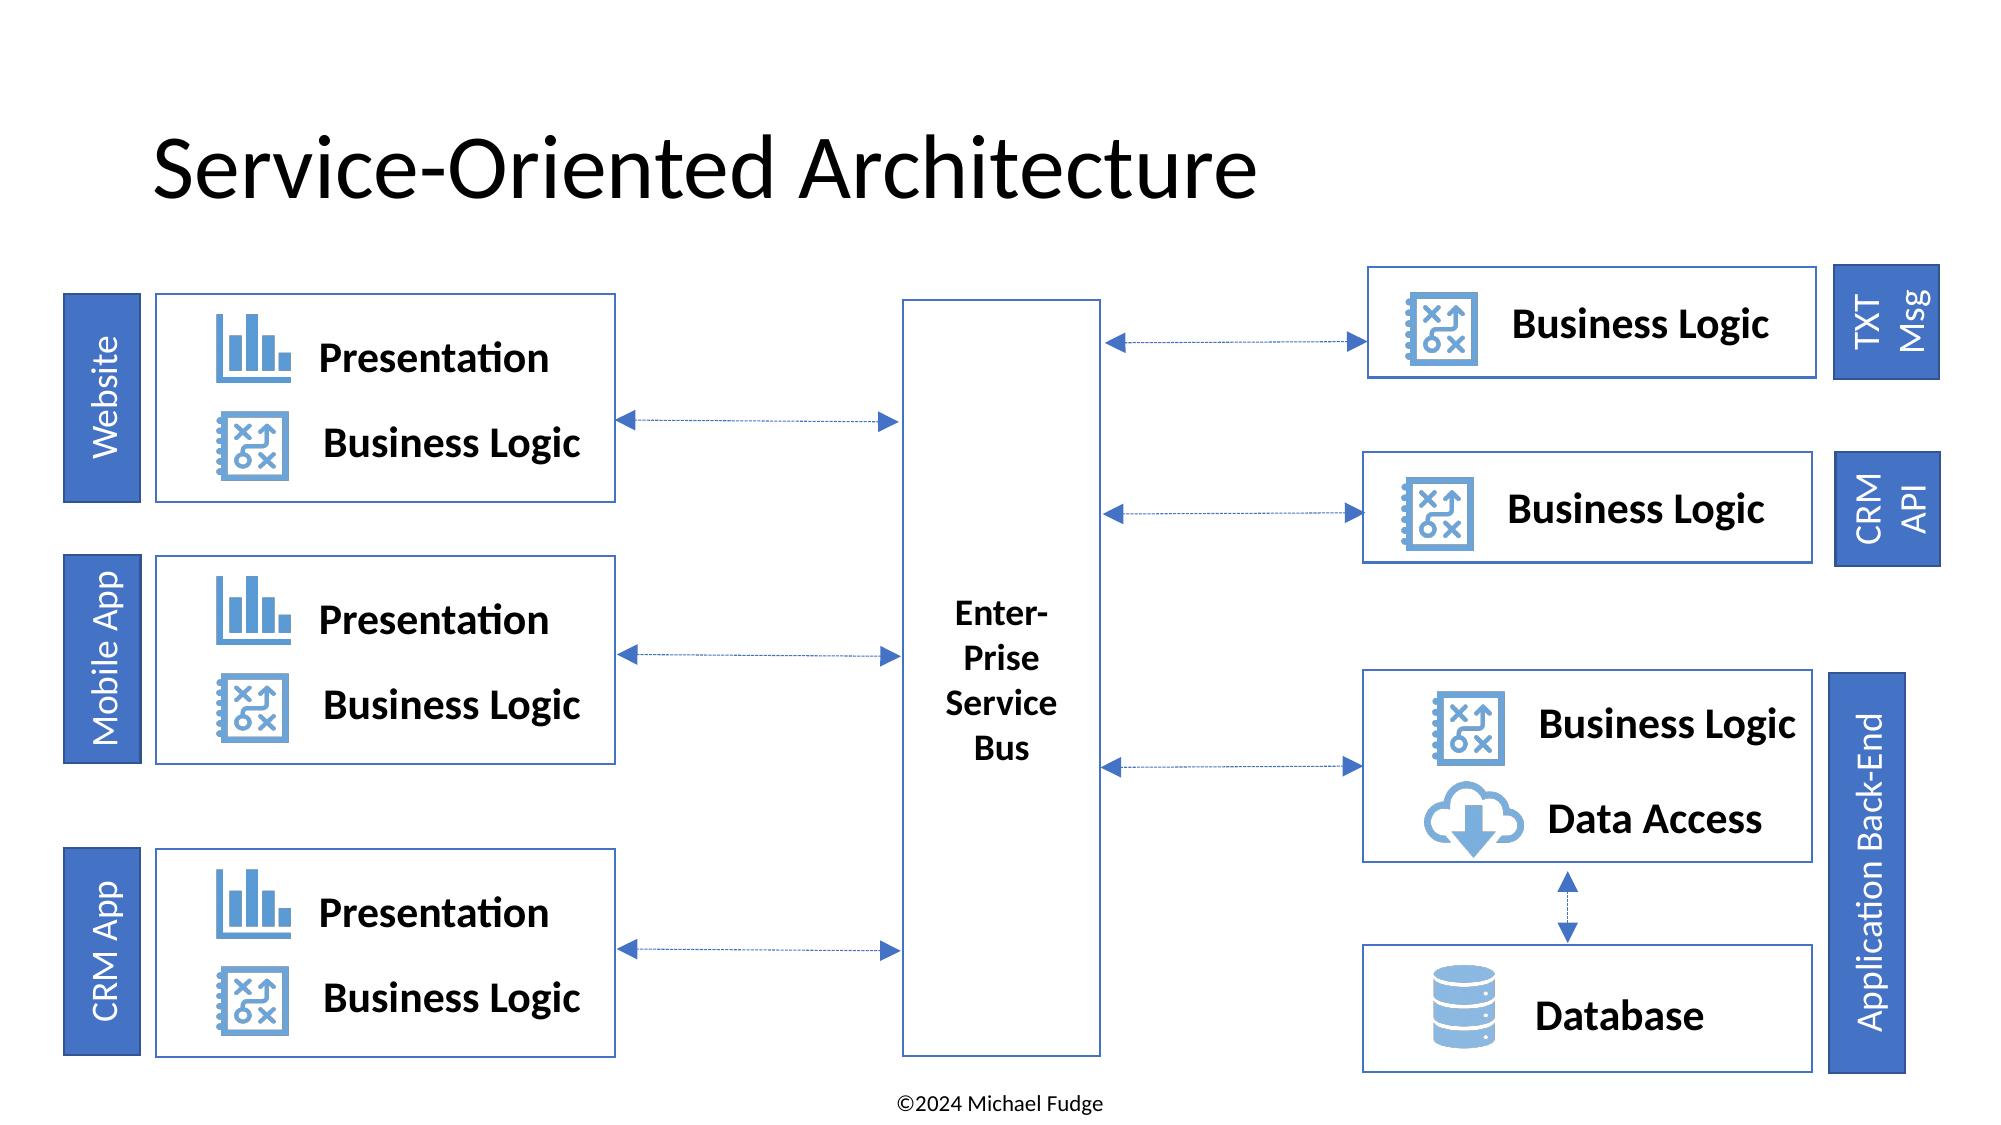

# Service-Oriented Architecture

TXT
Msg

Business Logic

Presentation

Business Logic
Enter-
Prise
Service
Bus
Website

CRM
API

Business Logic

Presentation

Business Logic
Mobile App

Business Logic

Data Access
Application Back-End

Presentation

Business Logic

CRM App

Database